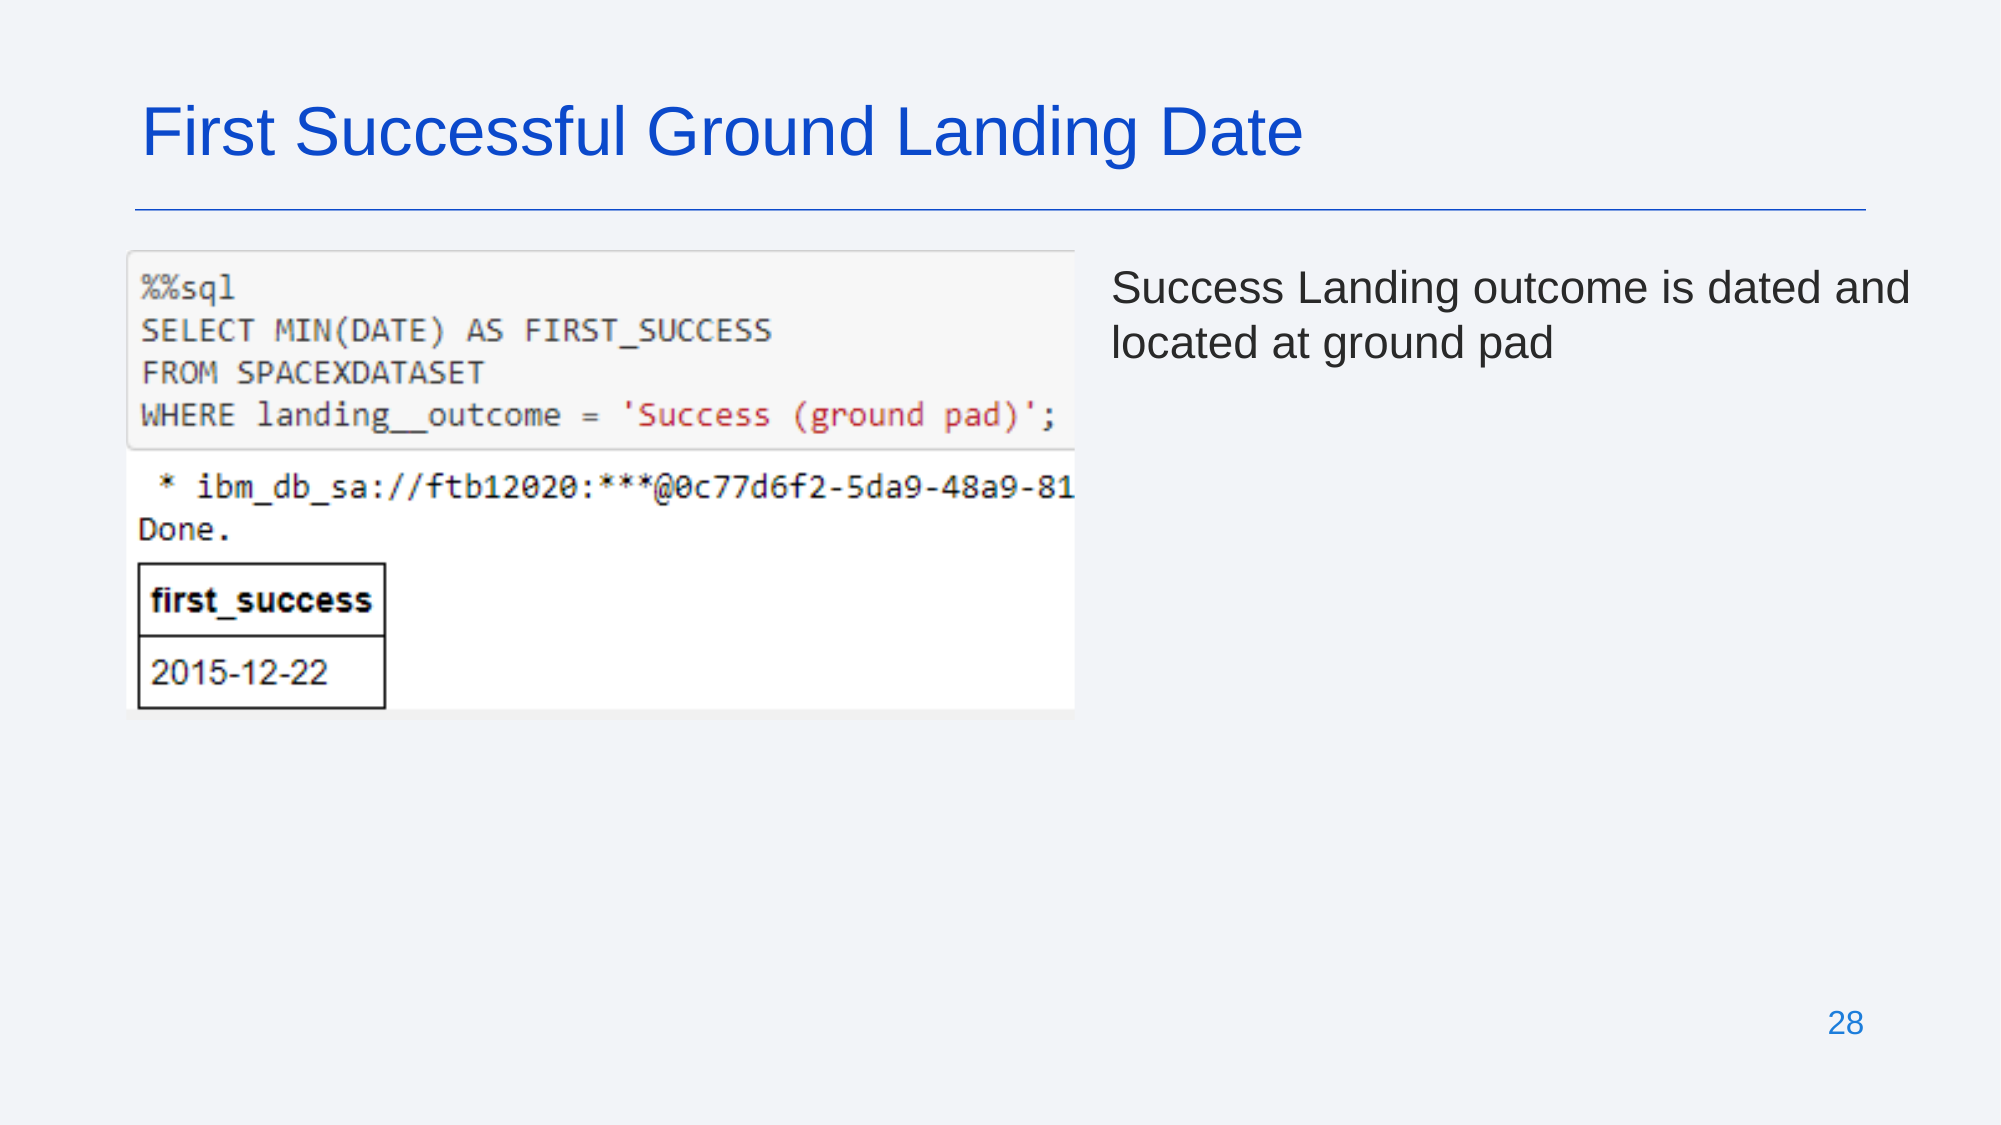

First Successful Ground Landing Date

Success Landing outcome is dated and located at ground pad
28